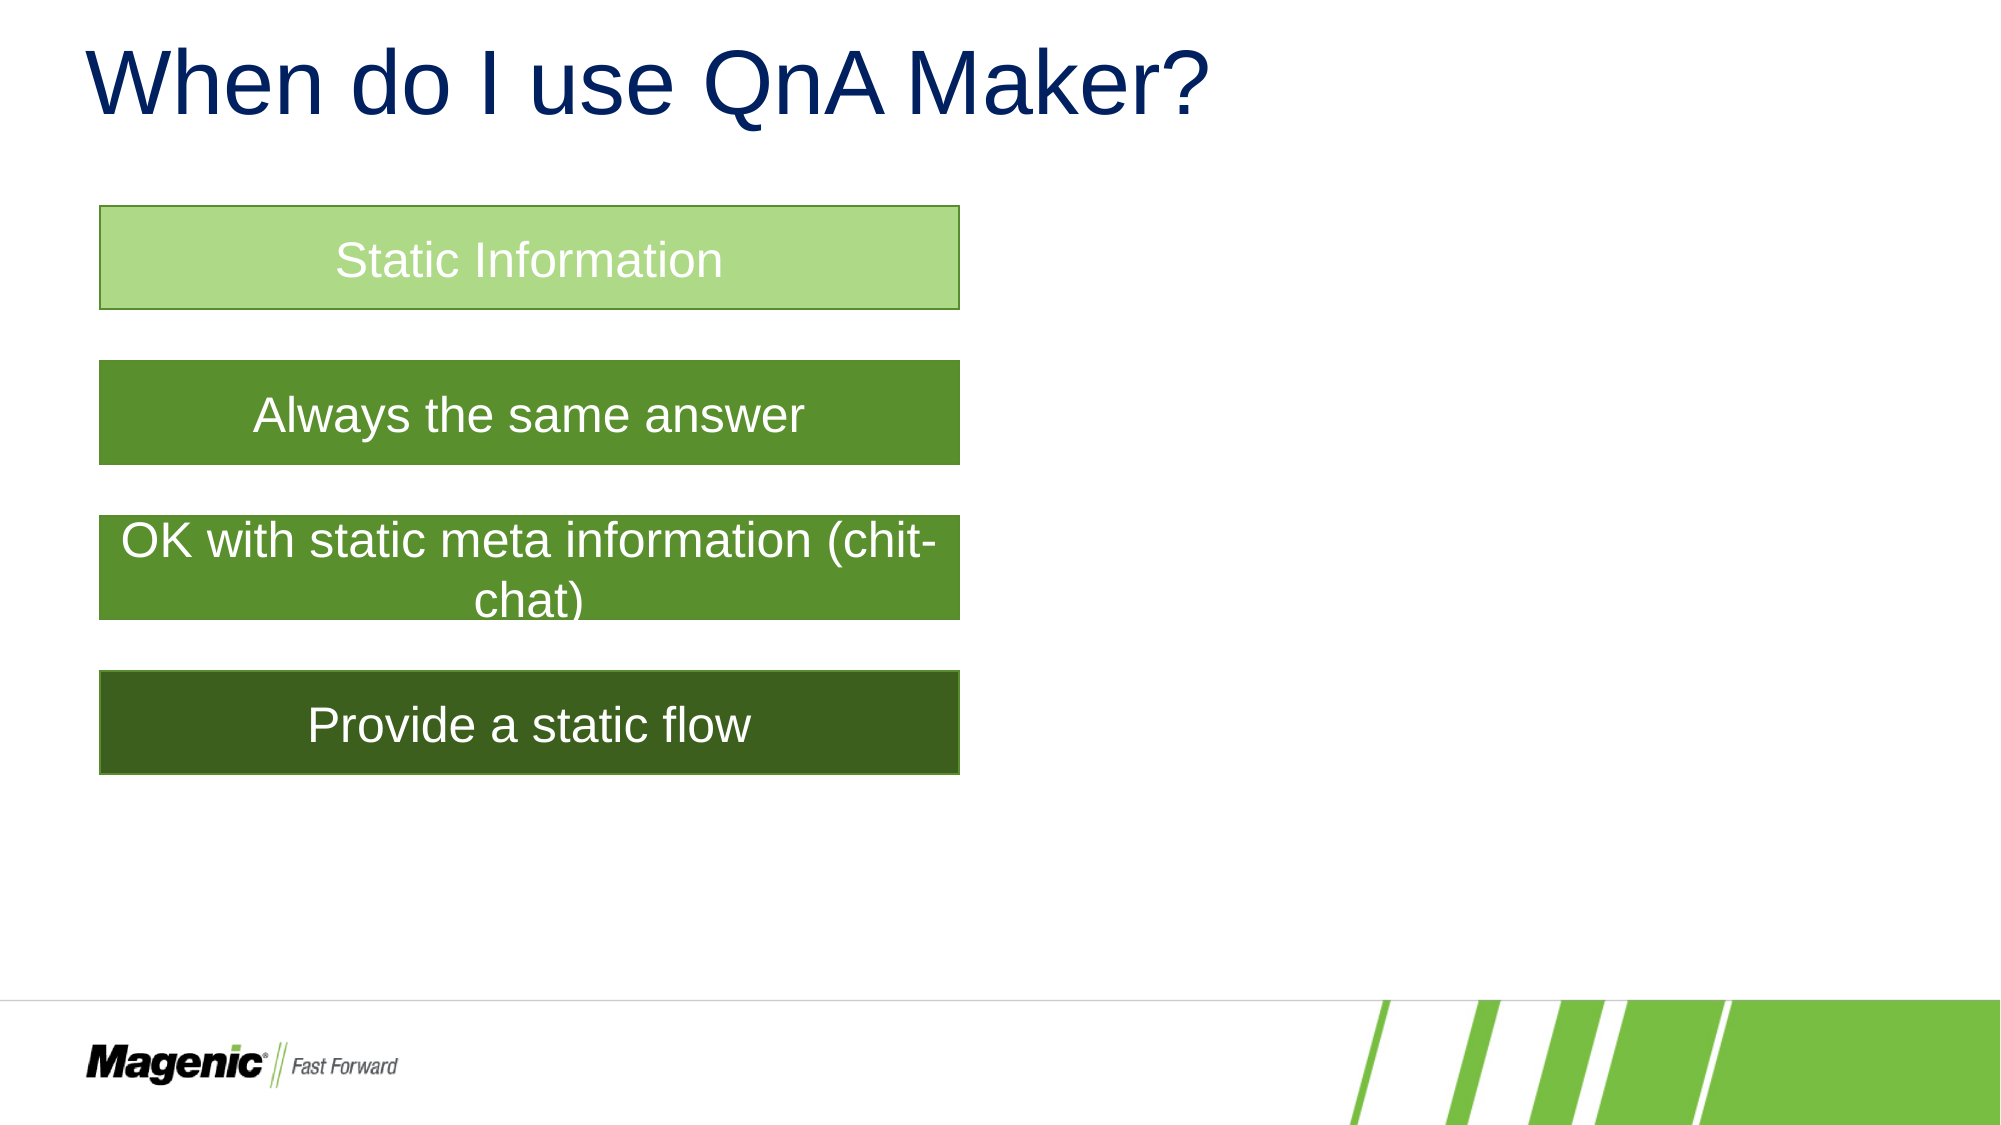

# When do I use QnA Maker?
Static Information
Always the same answer
OK with static meta information (chit-chat)
Provide a static flow